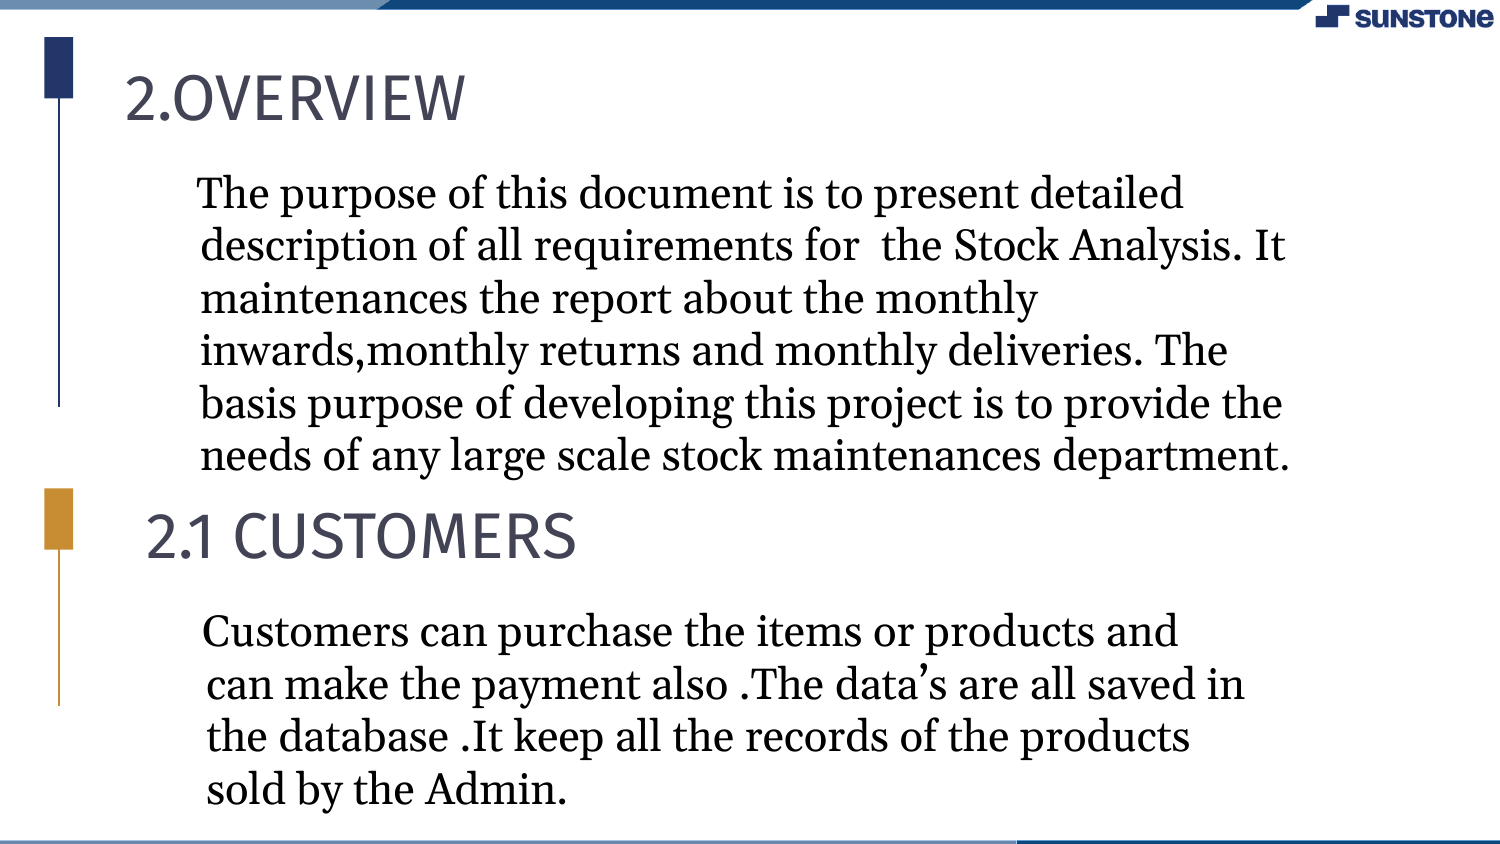

2.OVERVIEW
    The purpose of this document is to present detailed description of all requirements for  the Stock Analysis. It maintenances the report about the monthly inwards,monthly returns and monthly deliveries. The basis purpose of developing this project is to provide the needs of any large scale stock maintenances department.

2.1 CUSTOMERS
    Customers can purchase the items or products and can make the payment also .The data’s are all saved in the database .It keep all the records of the products sold by the Admin.